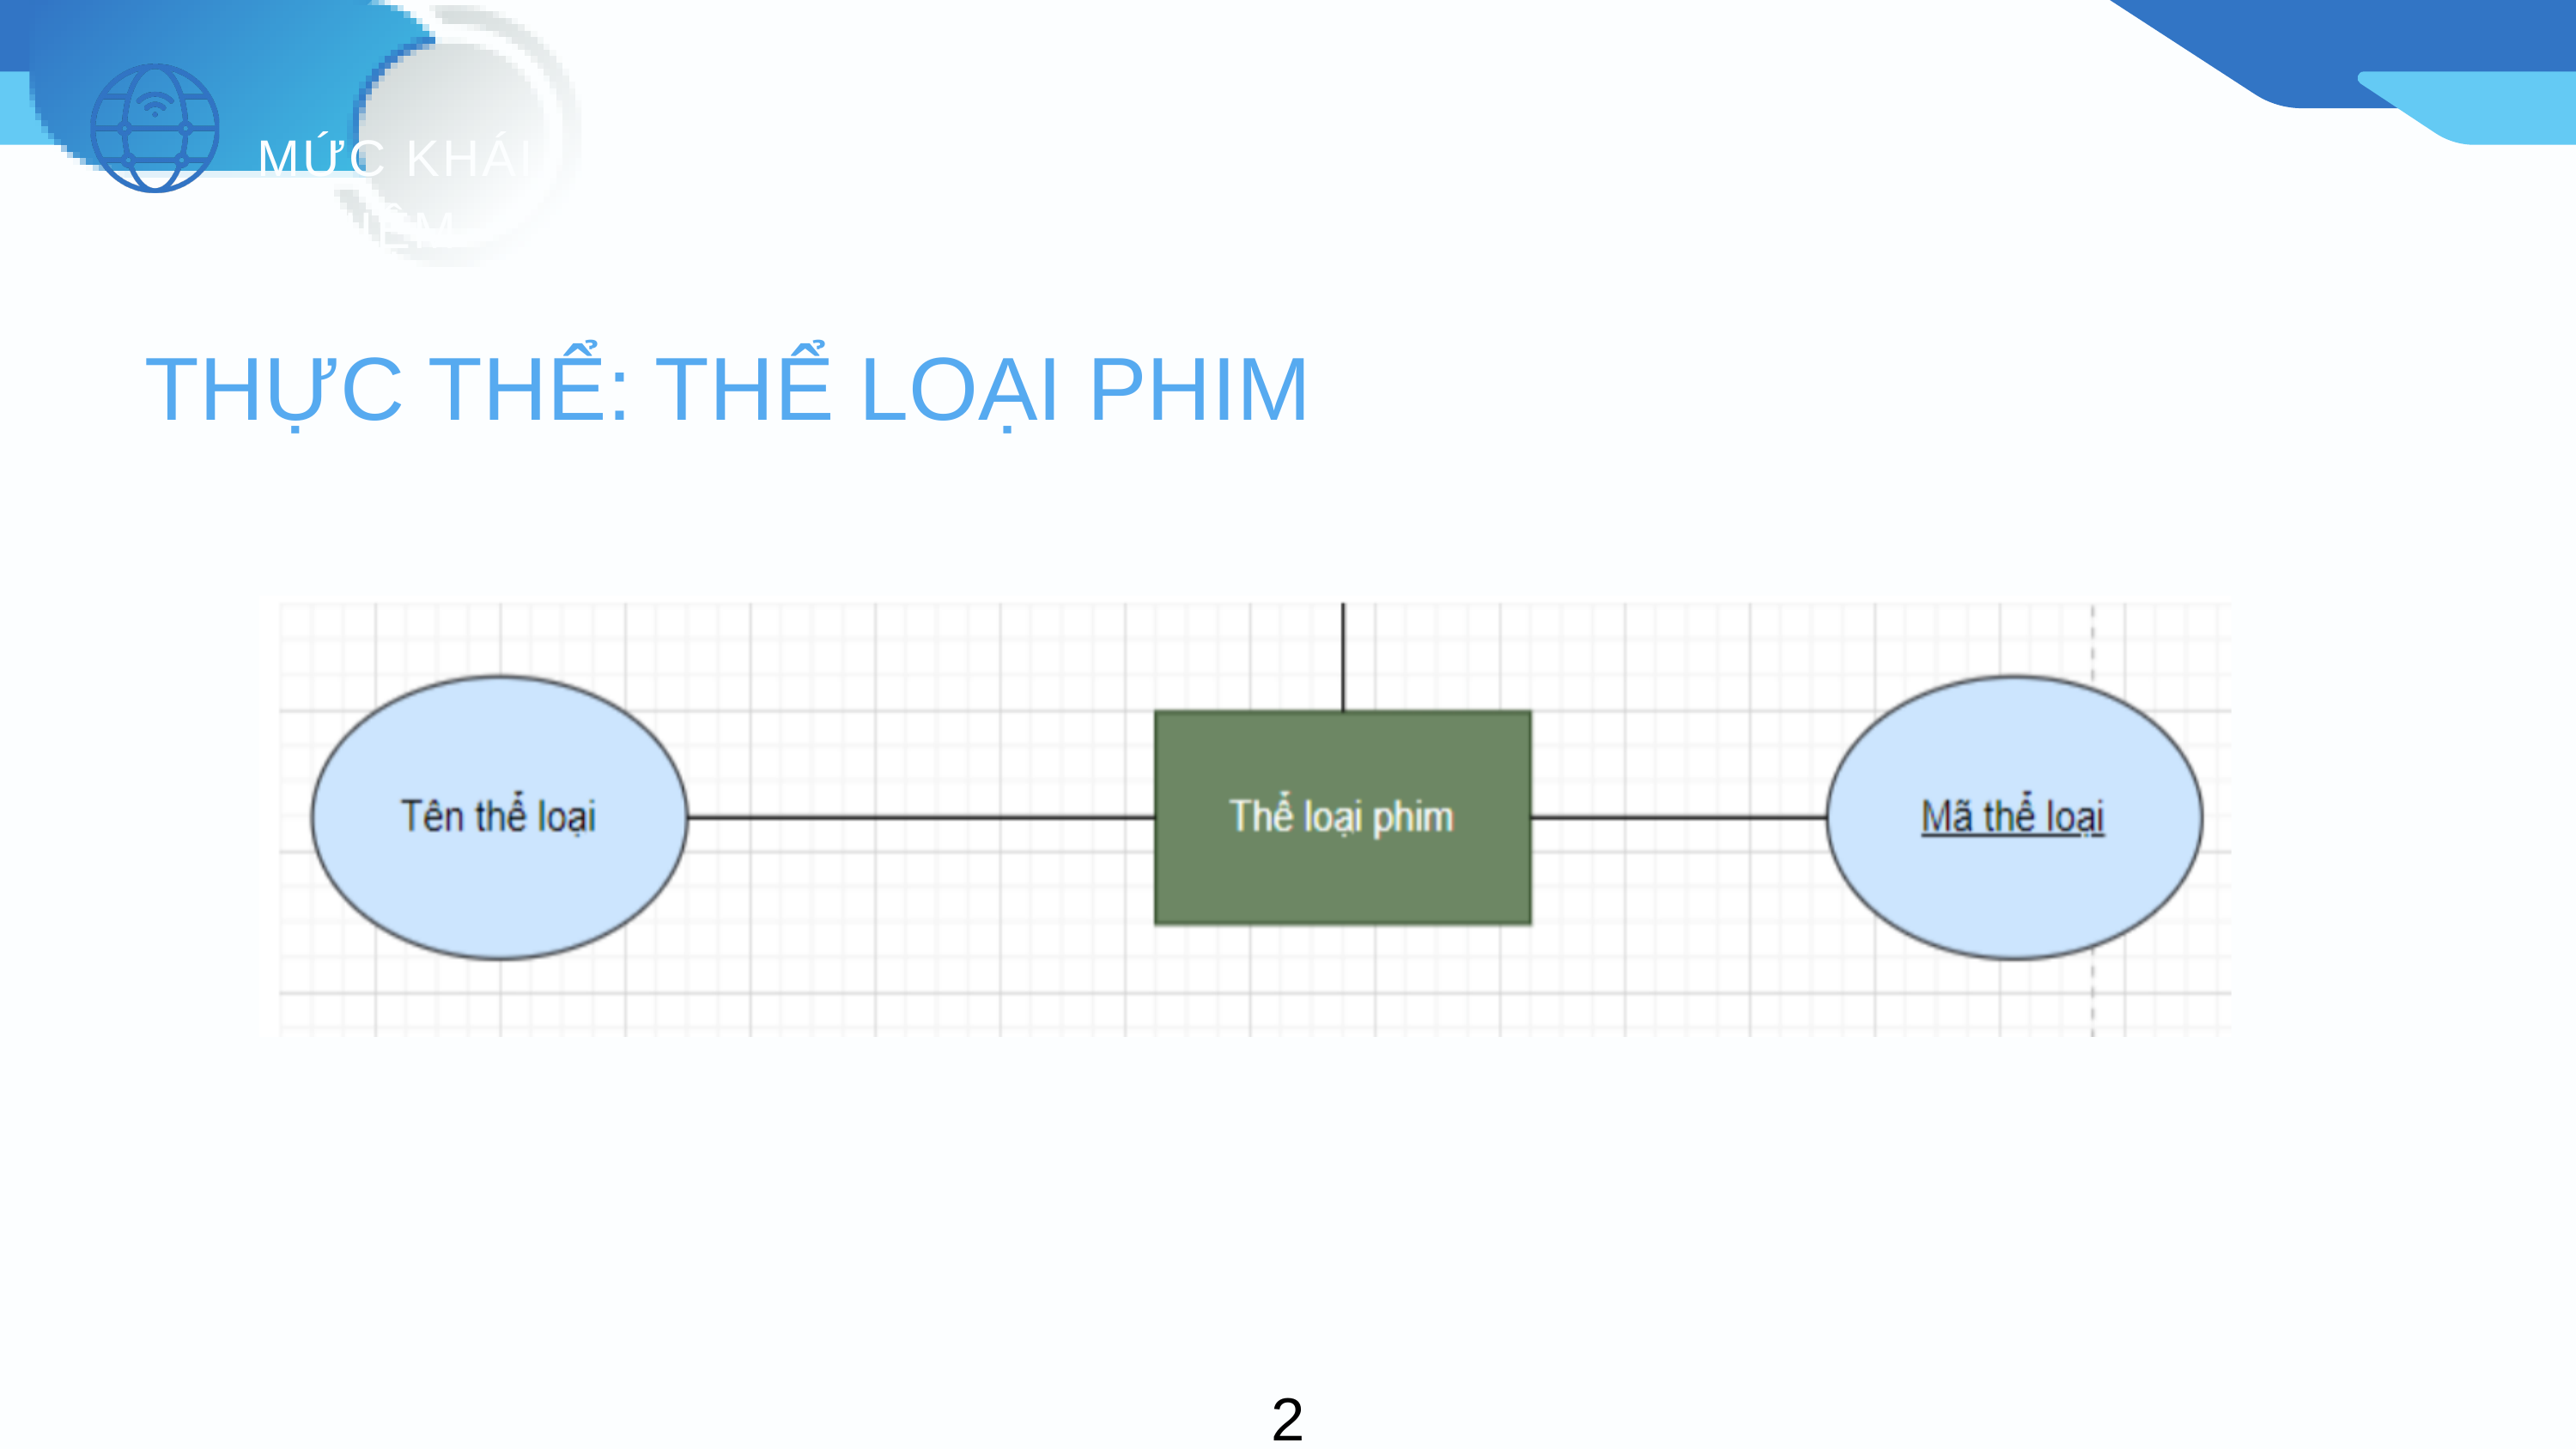

MỨC KHÁI NIỆM
THỰC THỂ: THỂ LOẠI PHIM

23